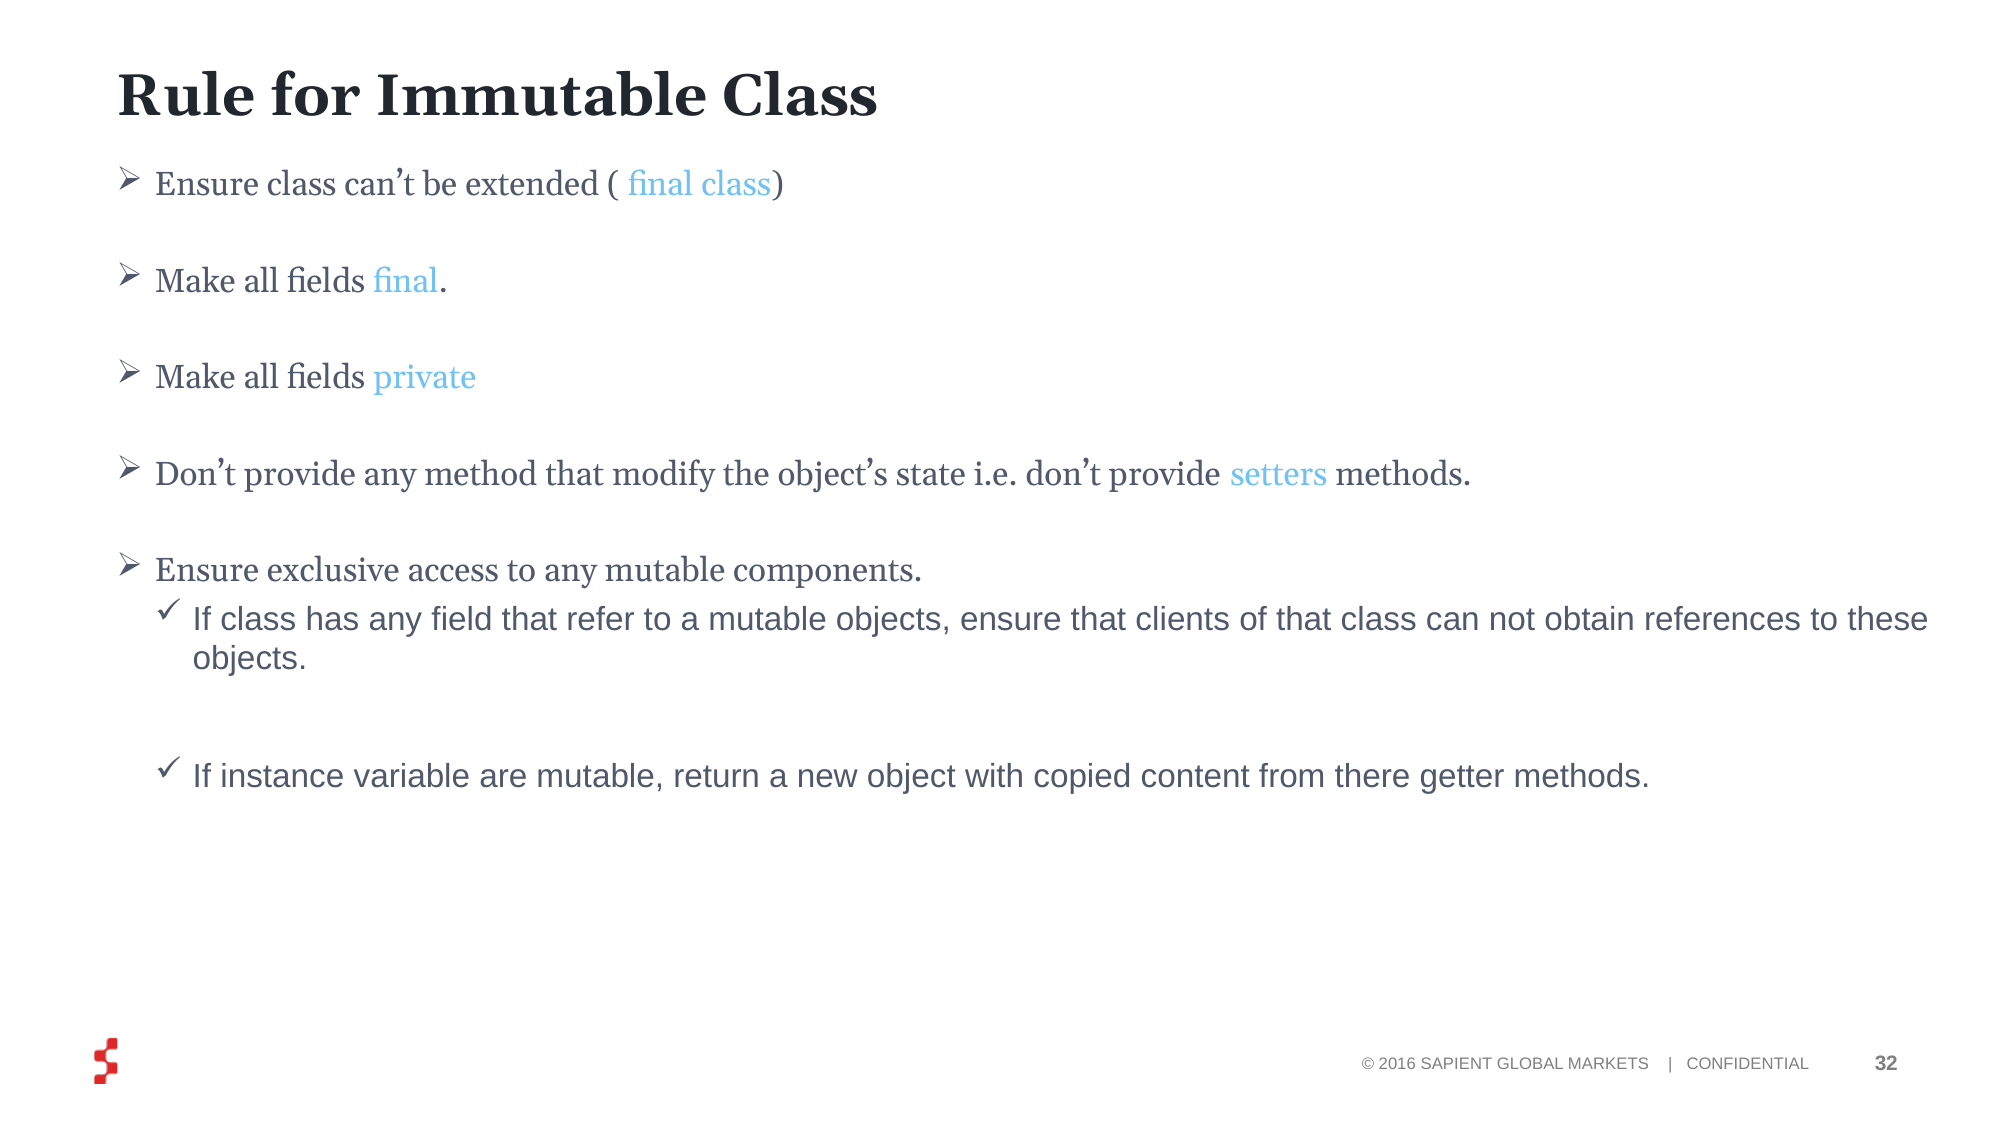

# Rule for Immutable Class
Ensure class can’t be extended ( final class)

Make all fields final.

Make all fields private

Don’t provide any method that modify the object’s state i.e. don’t provide setters methods.

Ensure exclusive access to any mutable components.
If class has any field that refer to a mutable objects, ensure that clients of that class can not obtain references to these objects.

If instance variable are mutable, return a new object with copied content from there getter methods.